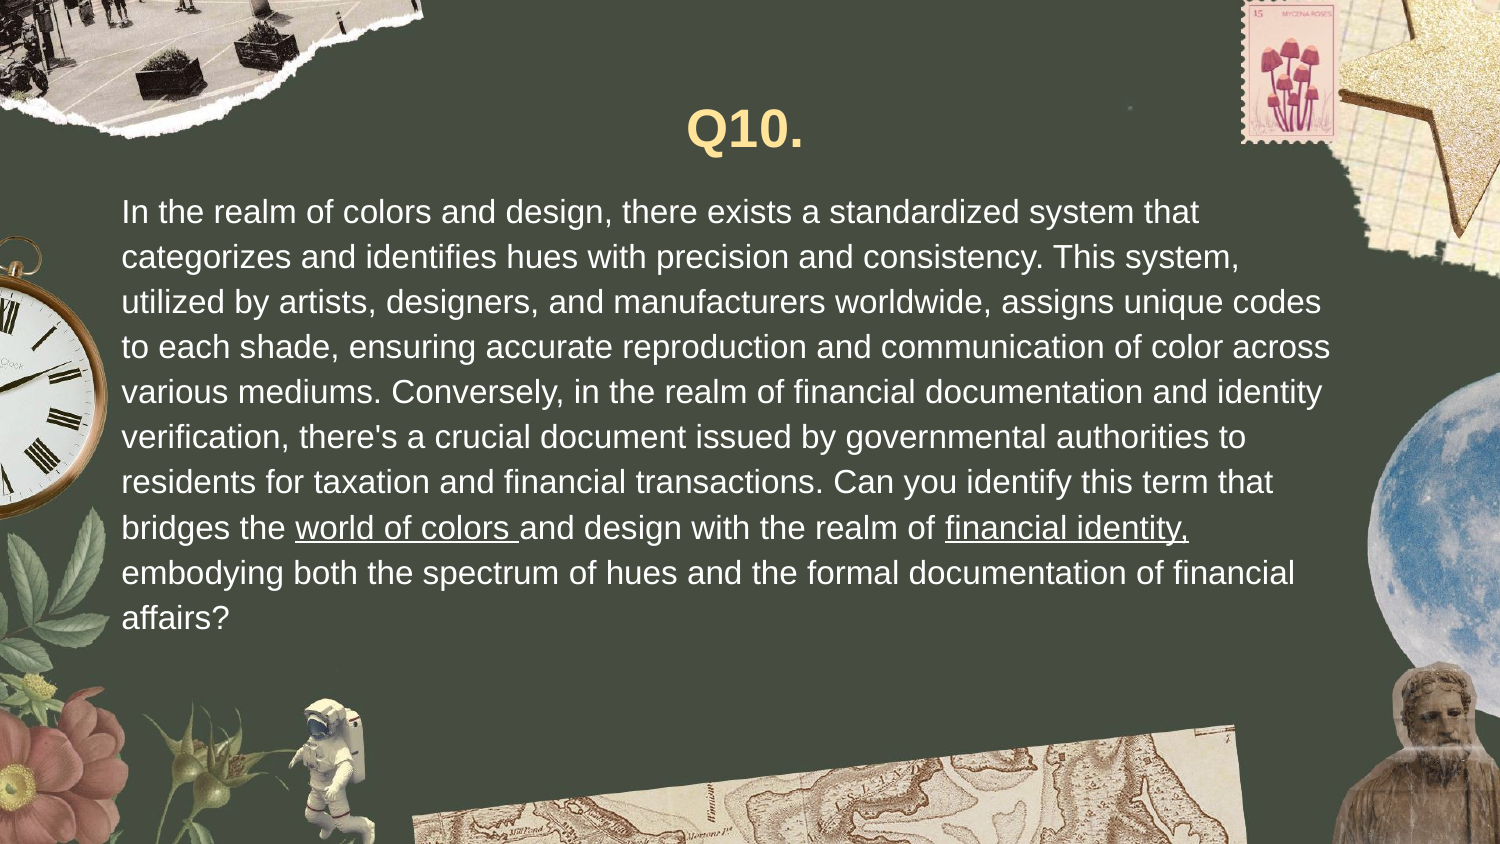

# Q10.
In the realm of colors and design, there exists a standardized system that categorizes and identifies hues with precision and consistency. This system, utilized by artists, designers, and manufacturers worldwide, assigns unique codes to each shade, ensuring accurate reproduction and communication of color across various mediums. Conversely, in the realm of financial documentation and identity verification, there's a crucial document issued by governmental authorities to residents for taxation and financial transactions. Can you identify this term that bridges the world of colors and design with the realm of financial identity, embodying both the spectrum of hues and the formal documentation of financial affairs?